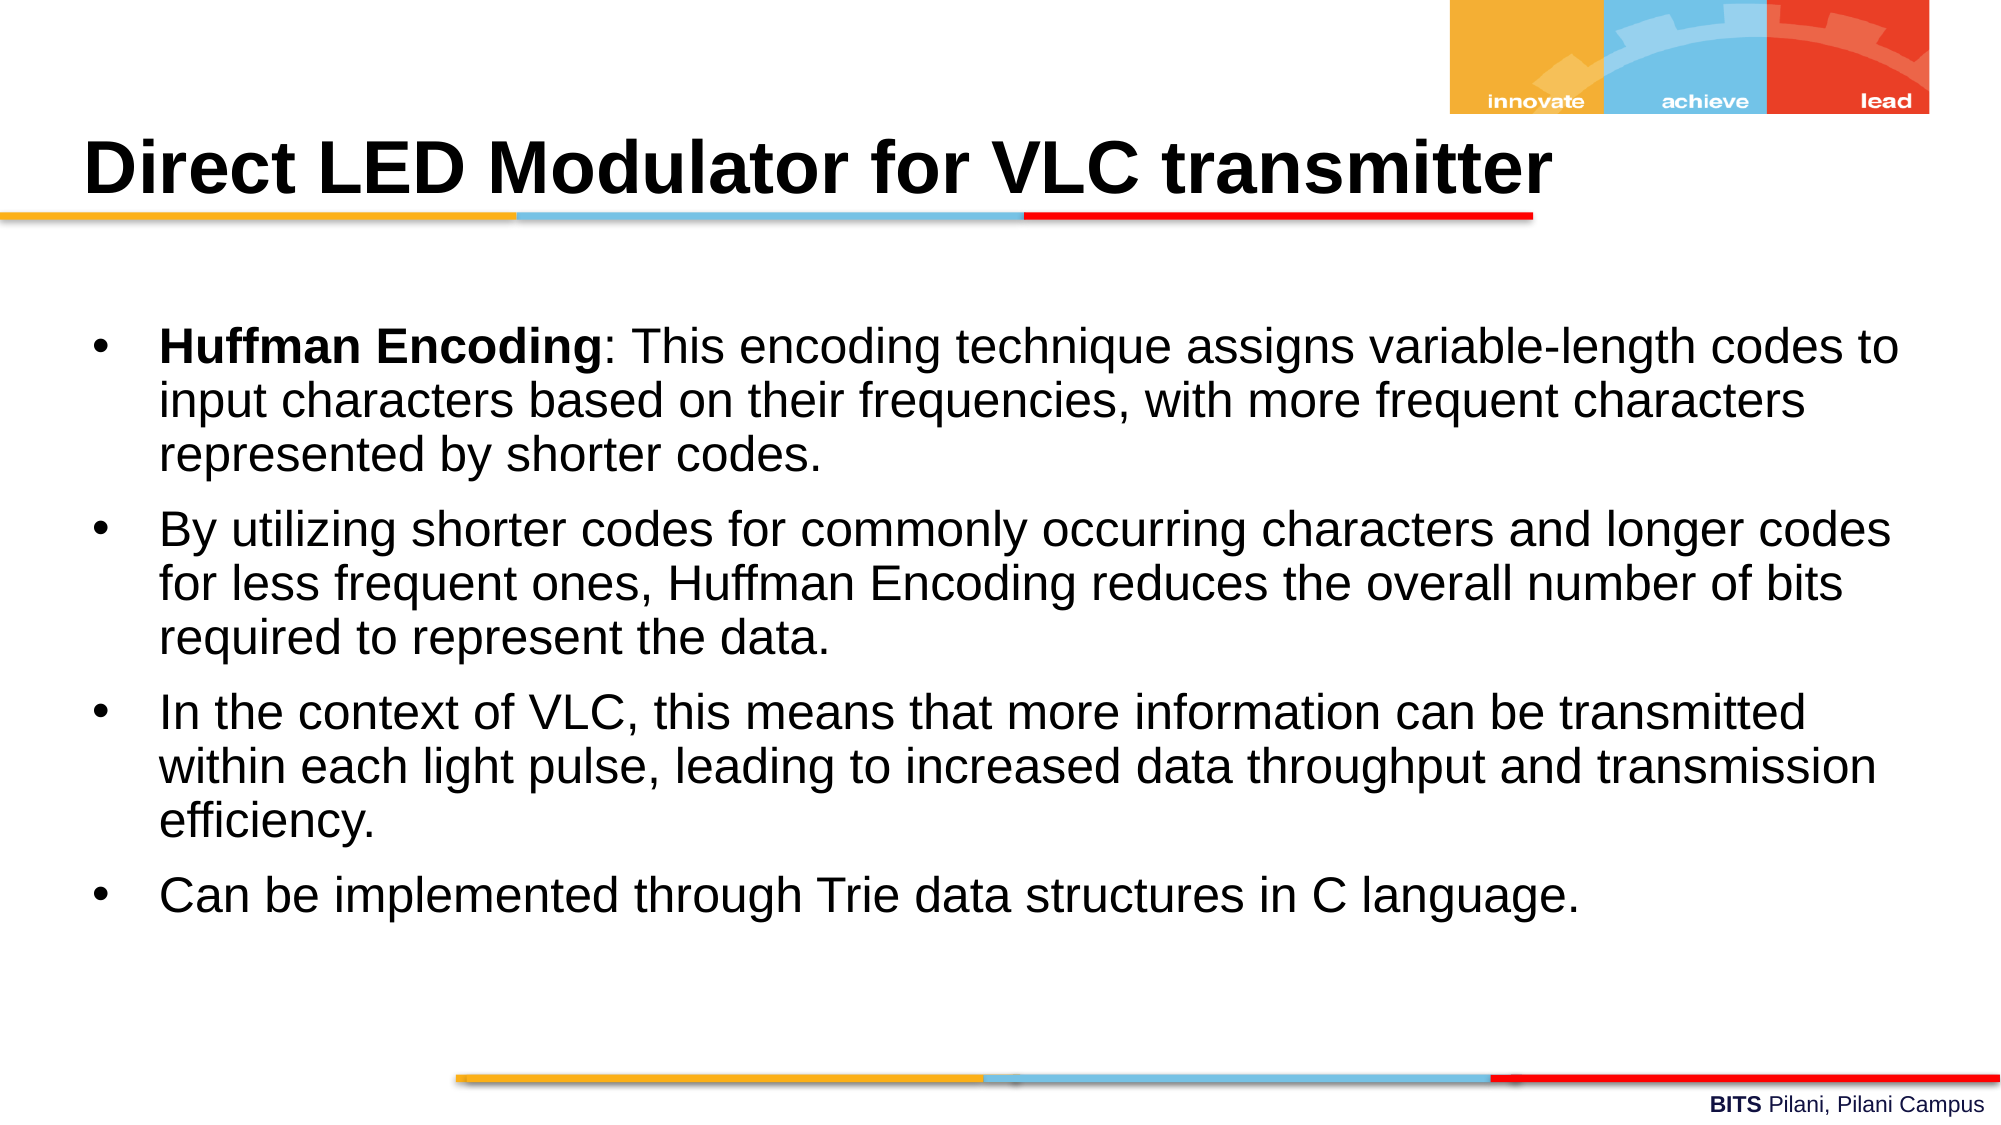

# Direct LED Modulator for VLC transmitter
Huffman Encoding: This encoding technique assigns variable-length codes to input characters based on their frequencies, with more frequent characters represented by shorter codes.
By utilizing shorter codes for commonly occurring characters and longer codes for less frequent ones, Huffman Encoding reduces the overall number of bits required to represent the data.
In the context of VLC, this means that more information can be transmitted within each light pulse, leading to increased data throughput and transmission efficiency.
Can be implemented through Trie data structures in C language.